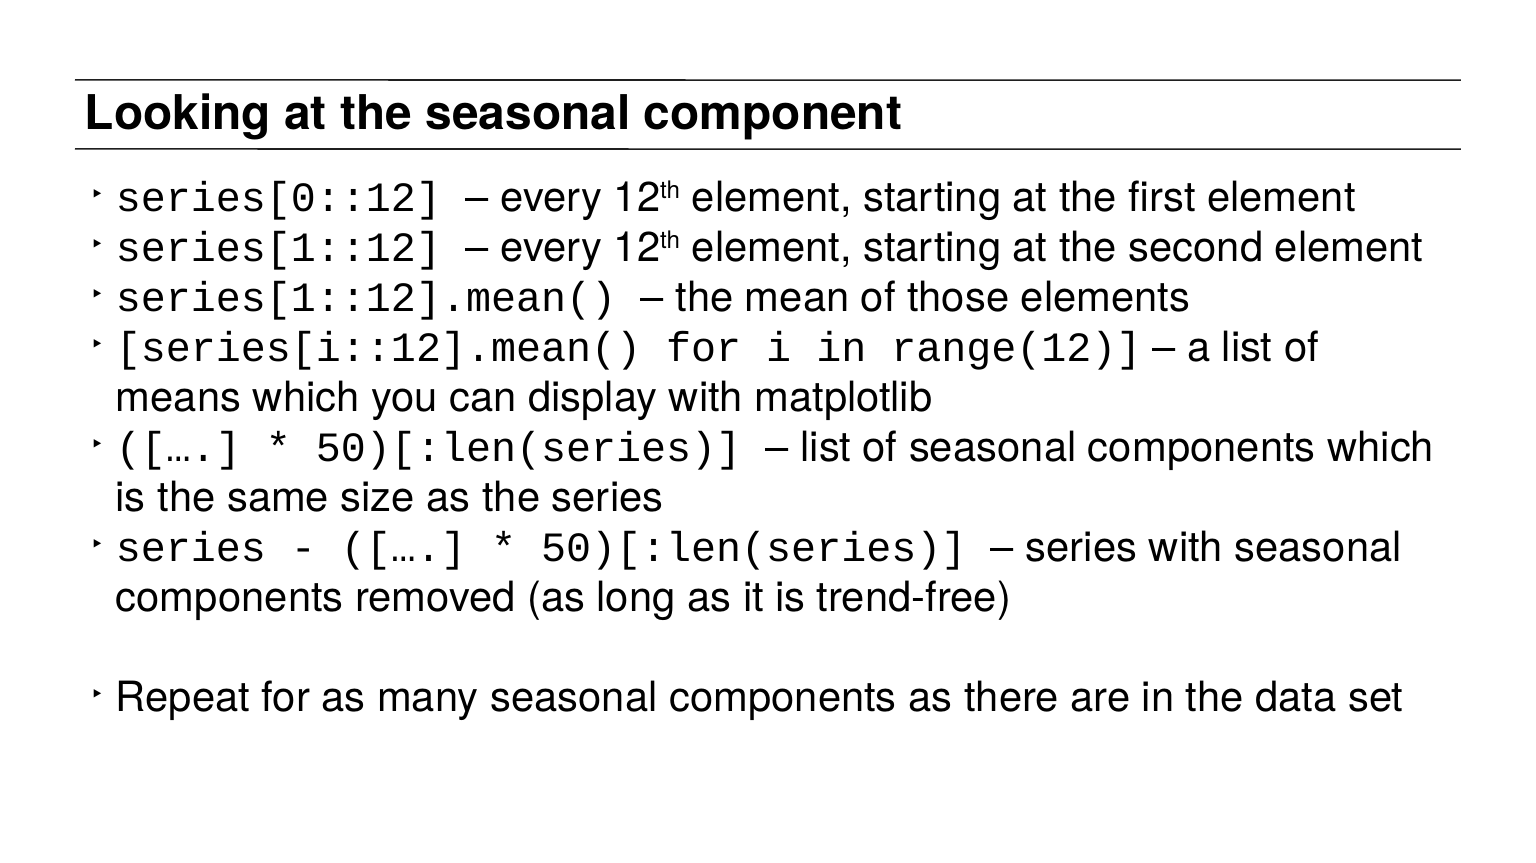

# Looking at the seasonal component
series[0::12] – every 12th element, starting at the first element
series[1::12] – every 12th element, starting at the second element
series[1::12].mean() – the mean of those elements
[series[i::12].mean() for i in range(12)] – a list of means which you can display with matplotlib
([….] * 50)[:len(series)] – list of seasonal components which is the same size as the series
series - ([….] * 50)[:len(series)] – series with seasonal components removed (as long as it is trend-free)

Repeat for as many seasonal components as there are in the data set